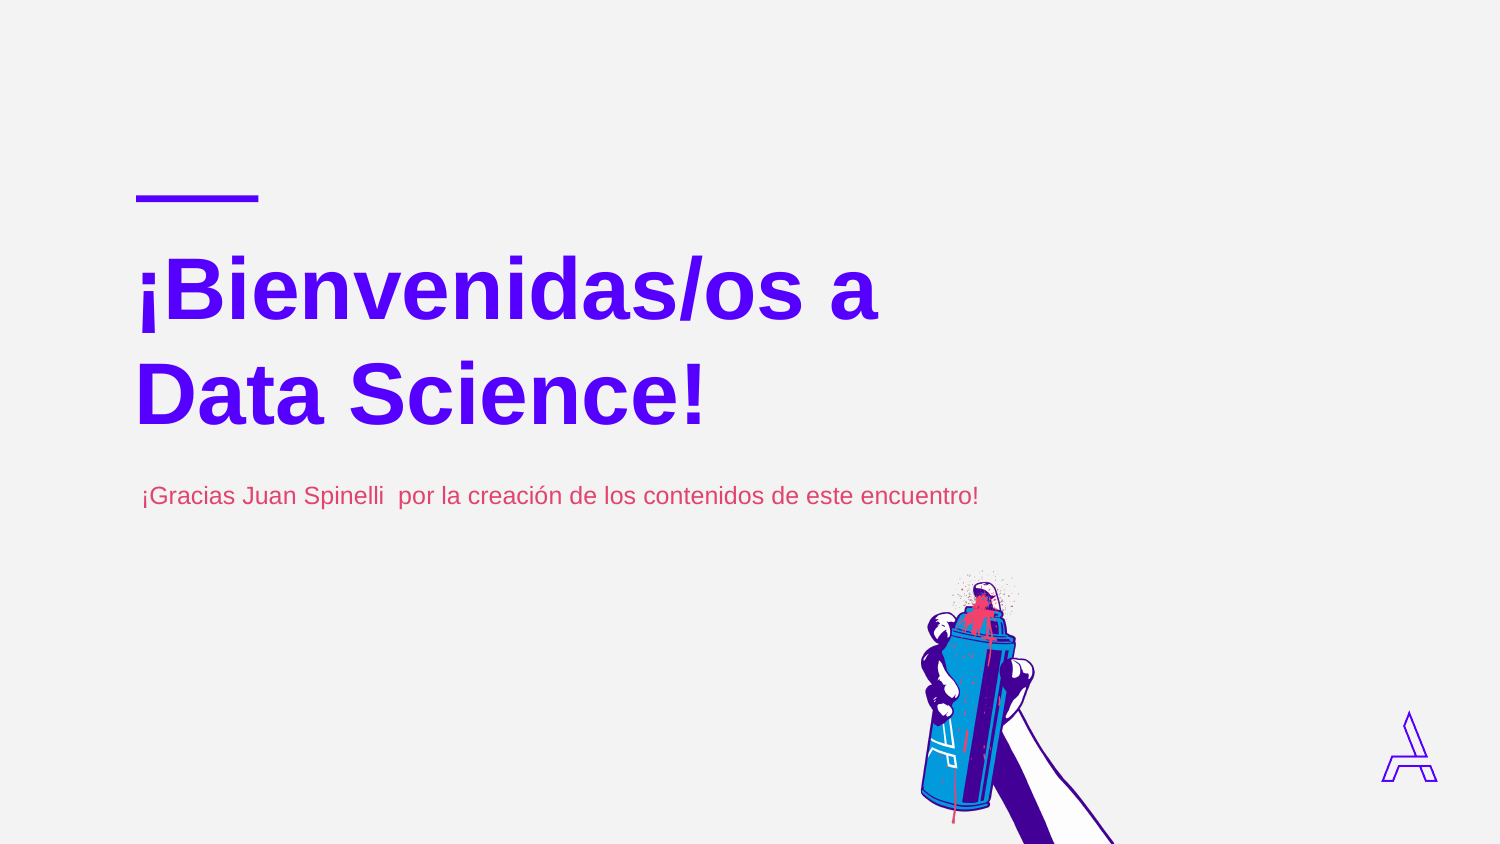

# ¡Bienvenidas/os a
Data Science!
¡Gracias Juan Spinelli  por la creación de los contenidos de este encuentro!